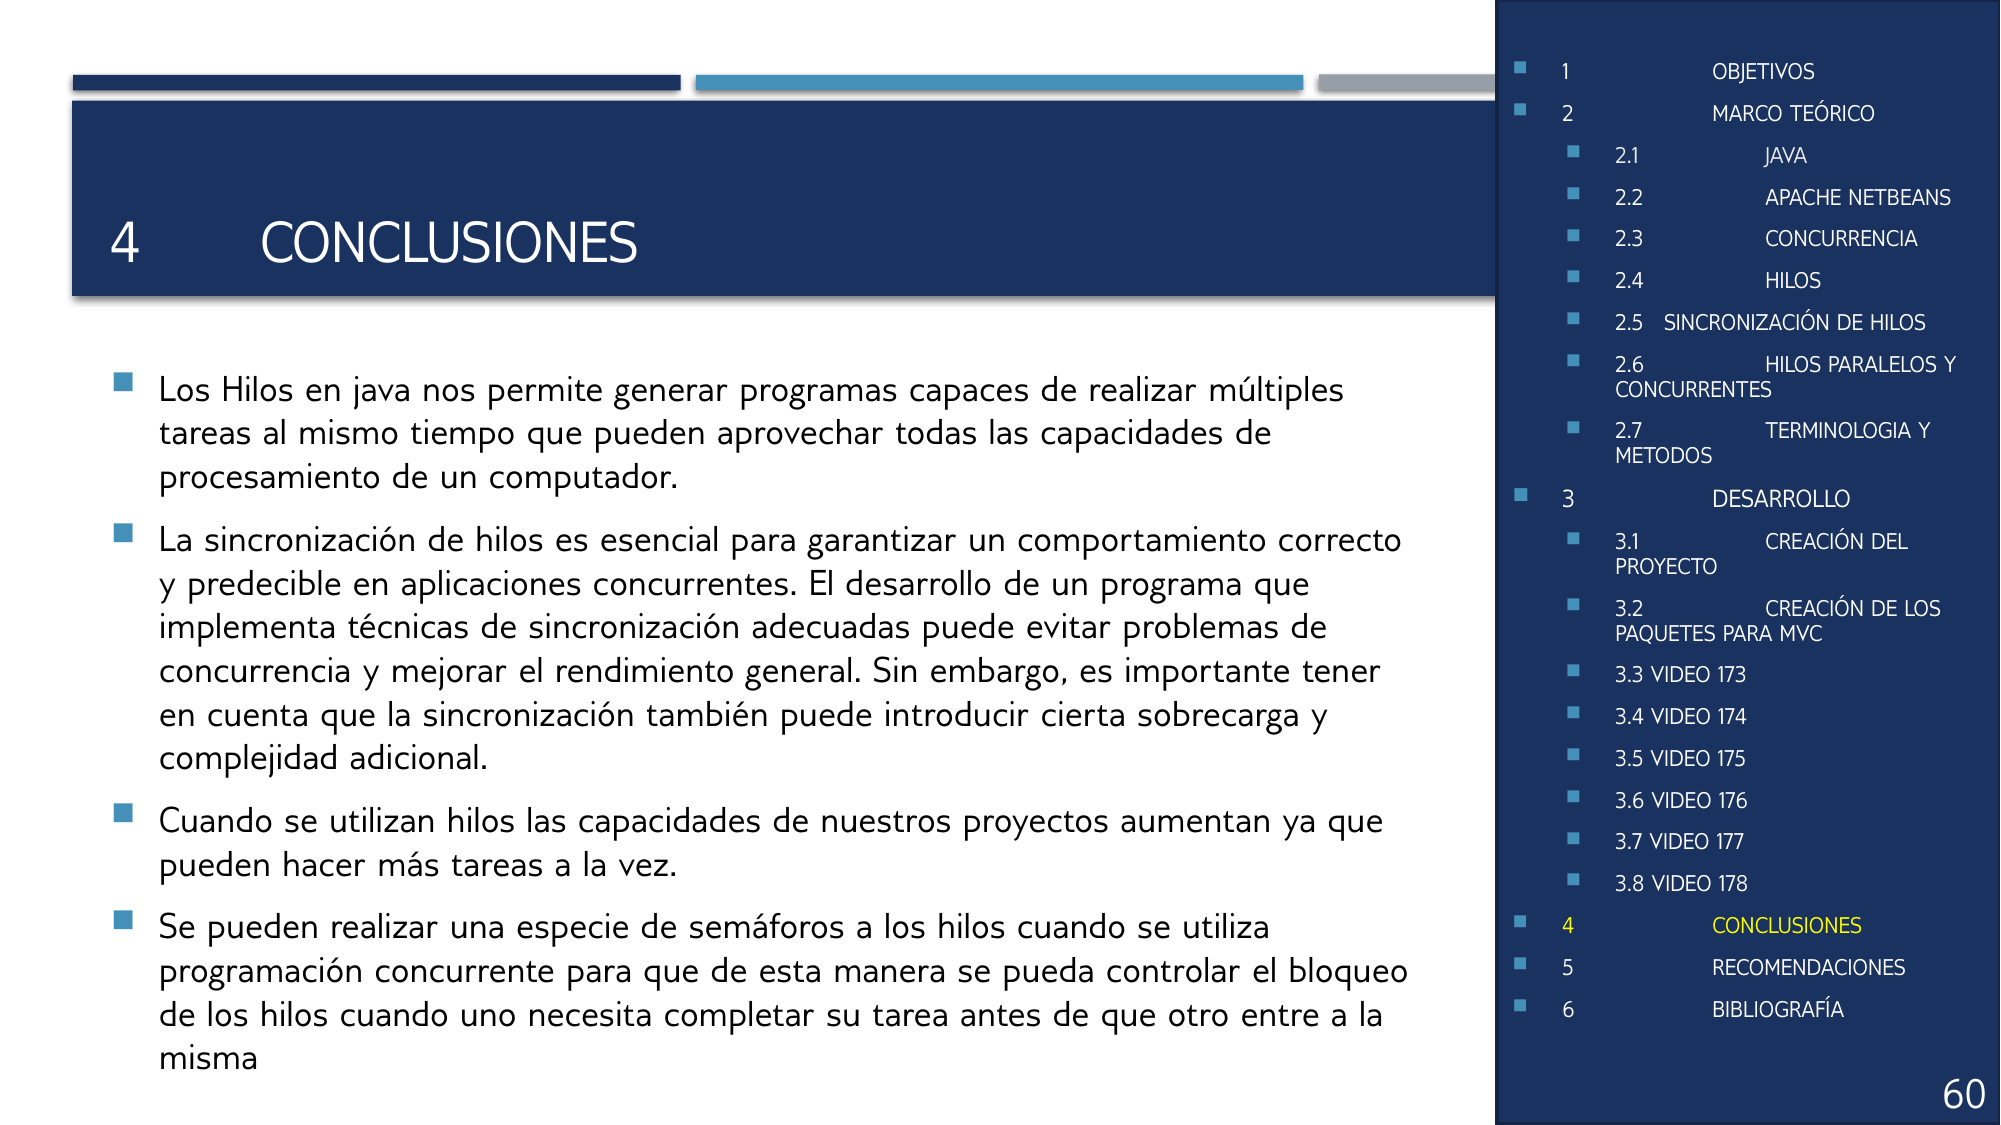

1	OBJETIVOS
2	MARCO TEÓRICO
2.1	JAVA
2.2	APACHE NETBEANS
2.3	CONCURRENCIA
2.4	HILOS
2.5   SINCRONIZACIÓN DE HILOS
2.6	HILOS PARALELOS Y CONCURRENTES
2.7	TERMINOLOGIA Y METODOS
3	DESARROLLO
3.1	CREACIÓN DEL PROYECTO
3.2	CREACIÓN DE LOS PAQUETES PARA MVC
3.3 VIDEO 173
3.4 VIDEO 174
3.5 VIDEO 175
3.6 VIDEO 176
3.7 VIDEO 177
3.8 VIDEO 178
4	CONCLUSIONES
5	RECOMENDACIONES
6	BIBLIOGRAFÍA

60
# 4	CONCLUSIONES
Los Hilos en java nos permite generar programas capaces de realizar múltiples tareas al mismo tiempo que pueden aprovechar todas las capacidades de procesamiento de un computador.
La sincronización de hilos es esencial para garantizar un comportamiento correcto y predecible en aplicaciones concurrentes. El desarrollo de un programa que implementa técnicas de sincronización adecuadas puede evitar problemas de concurrencia y mejorar el rendimiento general. Sin embargo, es importante tener en cuenta que la sincronización también puede introducir cierta sobrecarga y complejidad adicional.
Cuando se utilizan hilos las capacidades de nuestros proyectos aumentan ya que pueden hacer más tareas a la vez.
Se pueden realizar una especie de semáforos a los hilos cuando se utiliza programación concurrente para que de esta manera se pueda controlar el bloqueo de los hilos cuando uno necesita completar su tarea antes de que otro entre a la misma

35
26